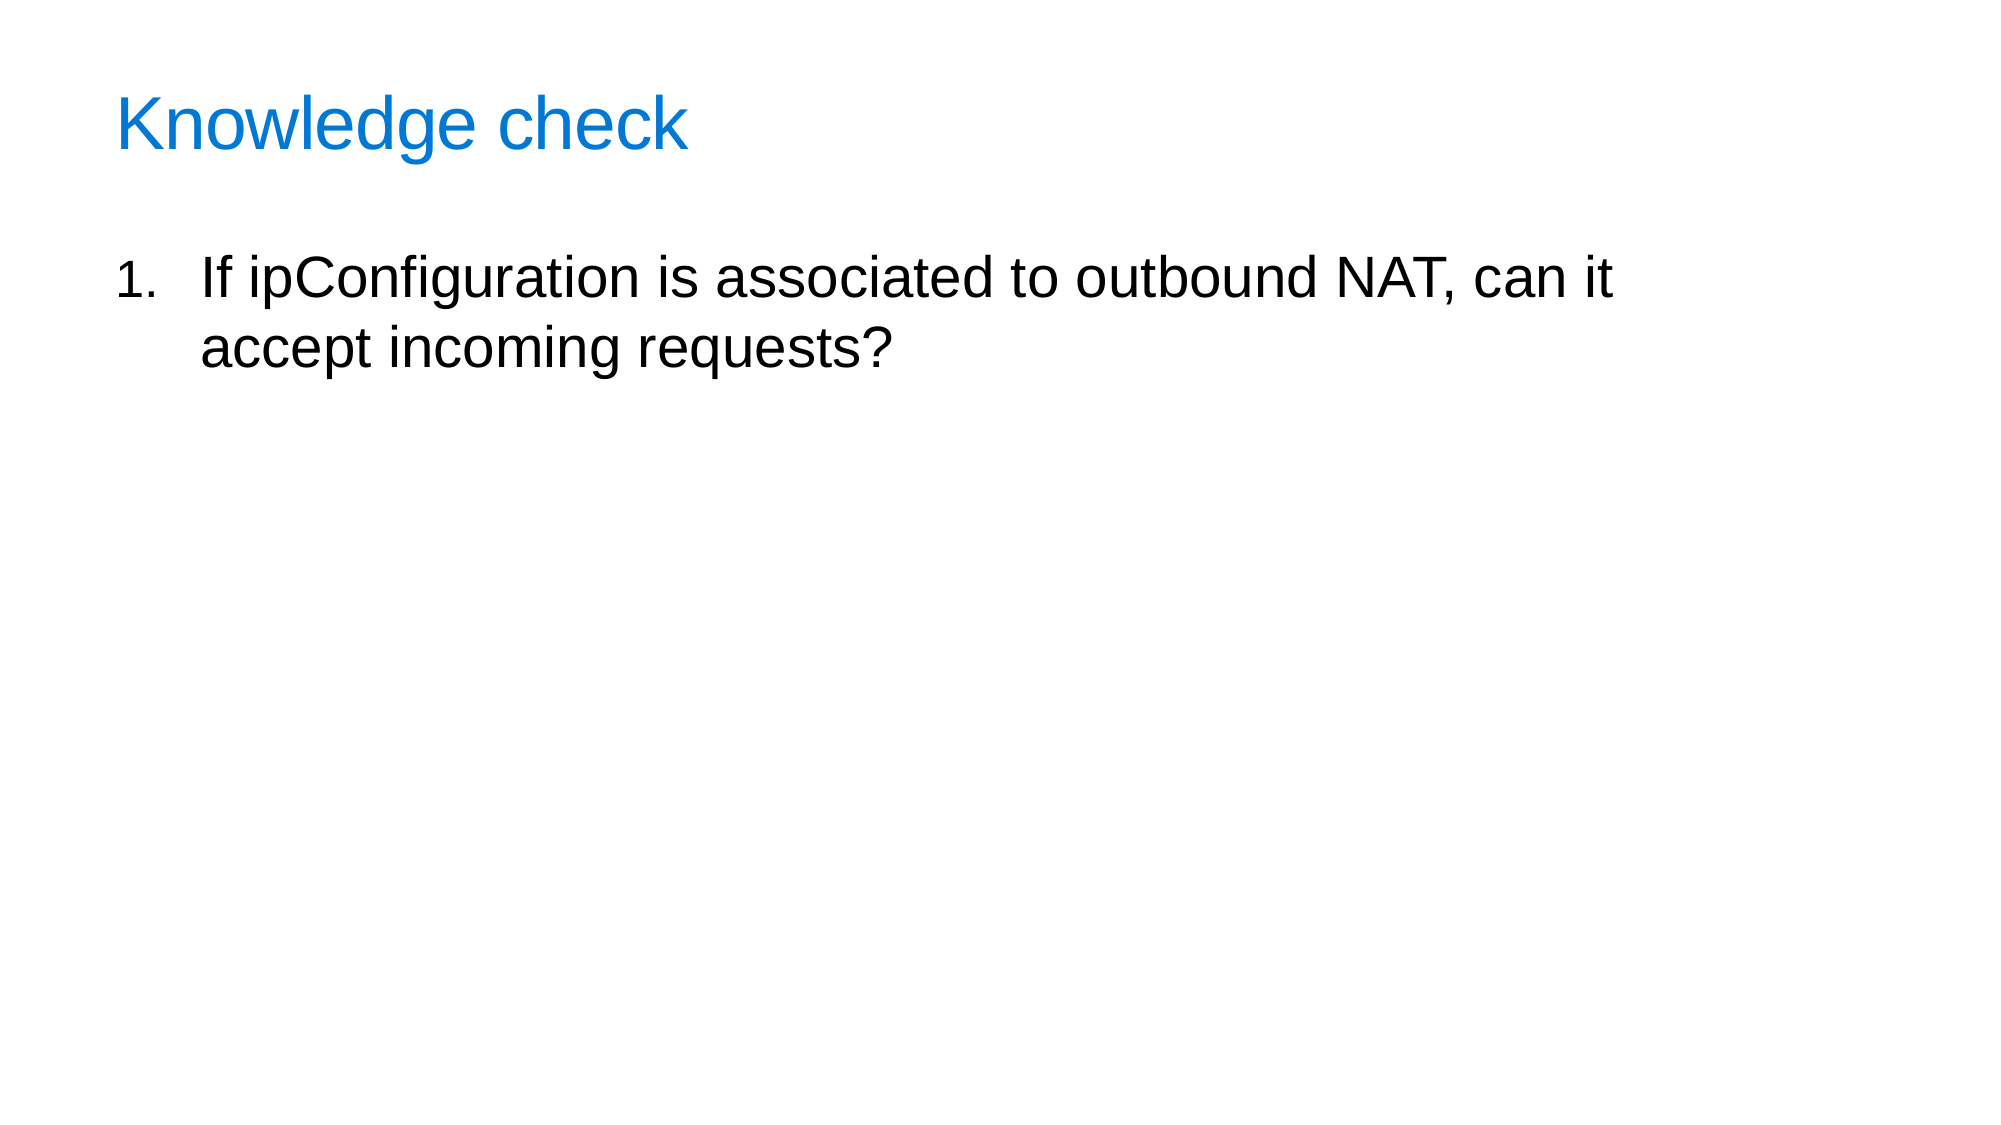

Knowledge check
If ipConfiguration is associated to outbound NAT, can it accept incoming requests?